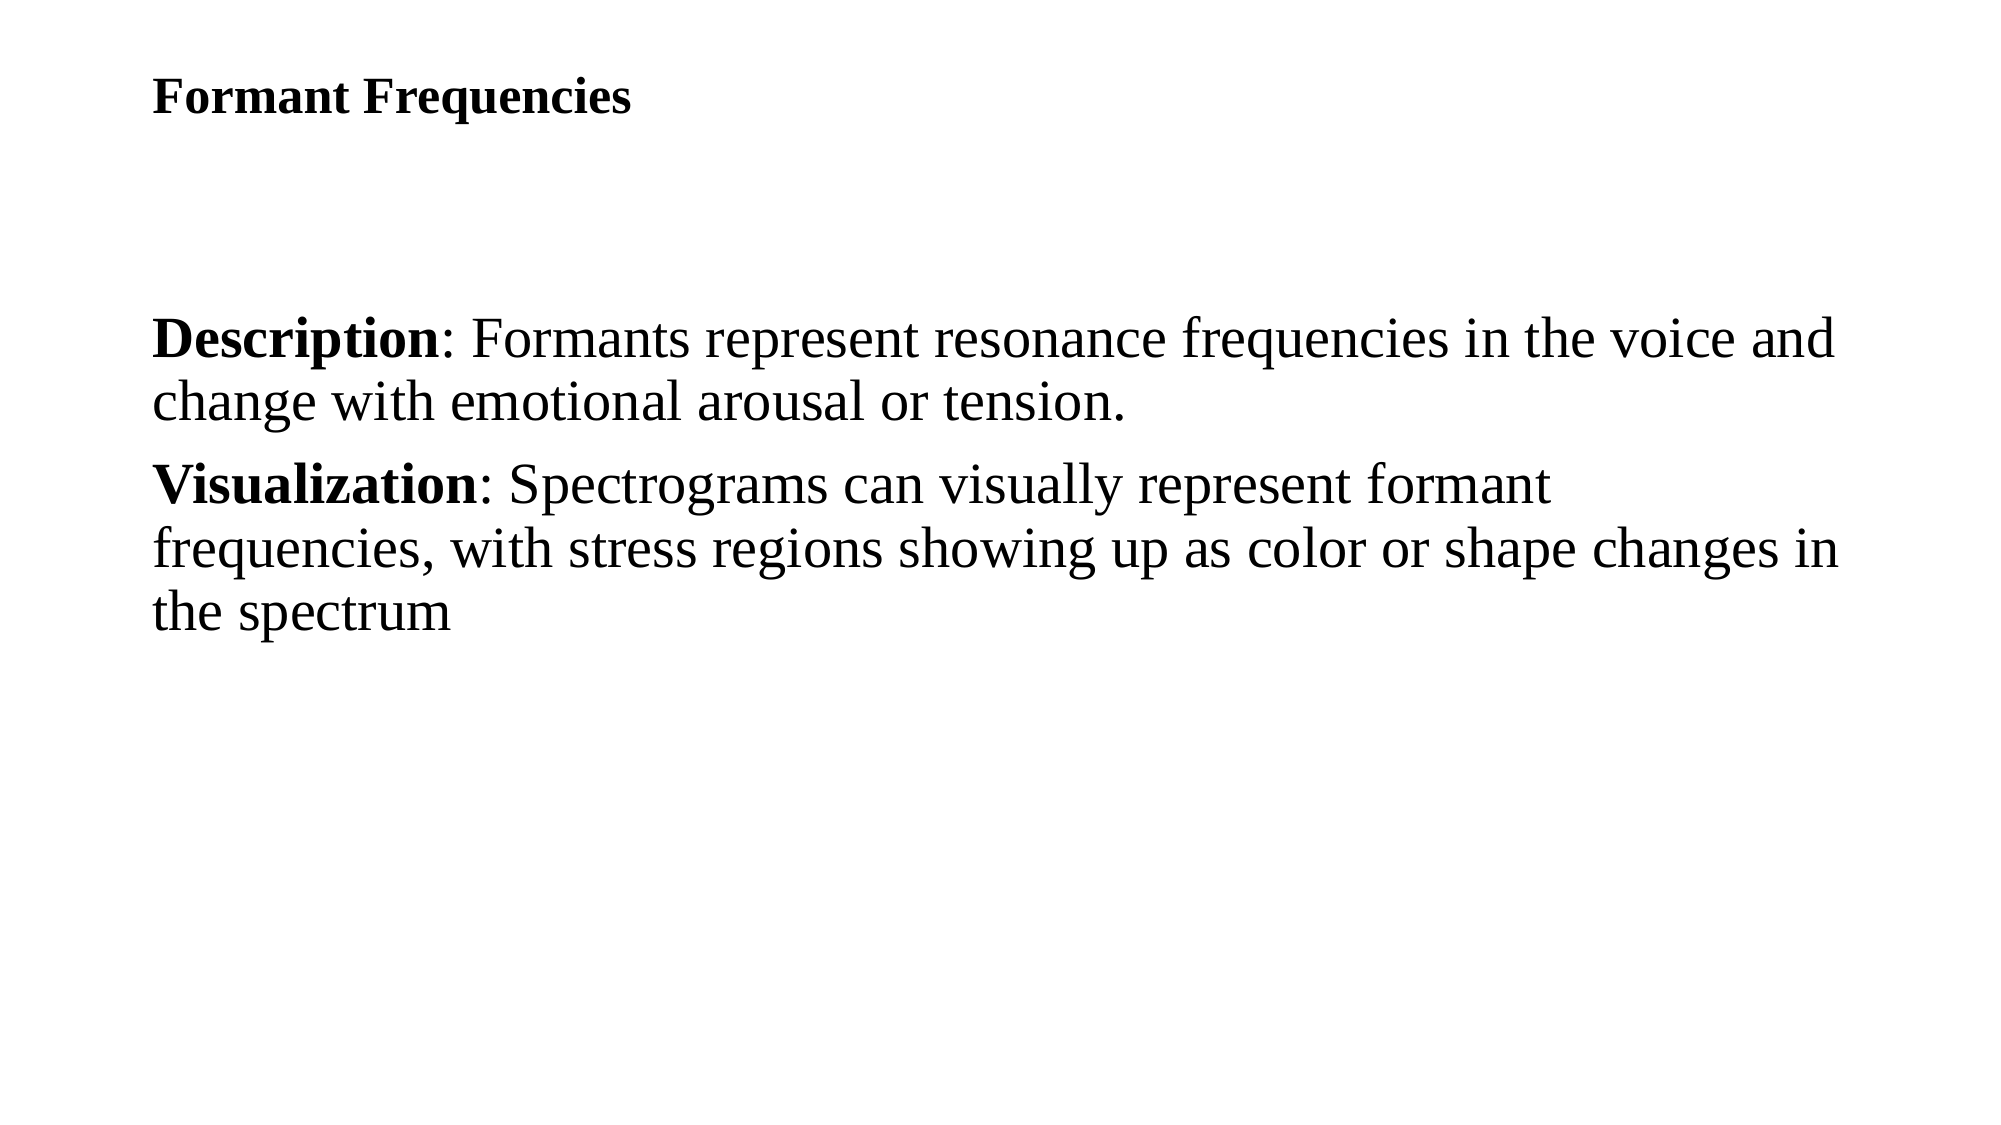

# Formant Frequencies
Description: Formants represent resonance frequencies in the voice and change with emotional arousal or tension.
Visualization: Spectrograms can visually represent formant frequencies, with stress regions showing up as color or shape changes in the spectrum